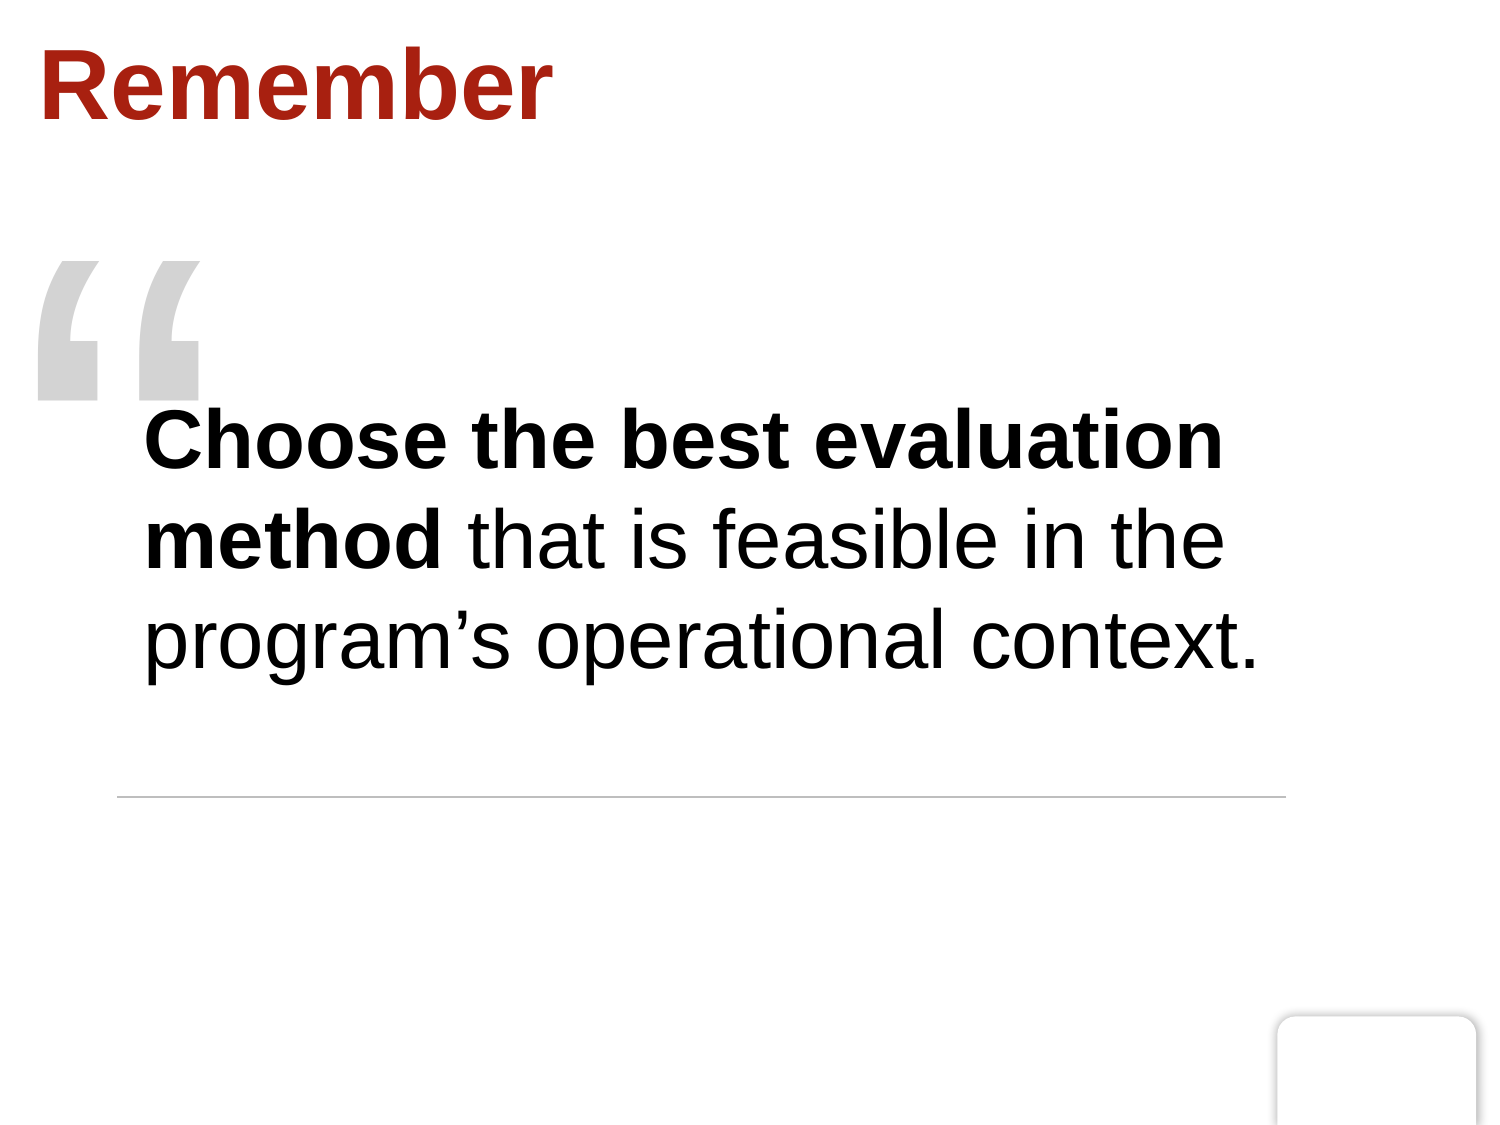

# Remember
“
Choose the best evaluation method that is feasible in the program’s operational context.